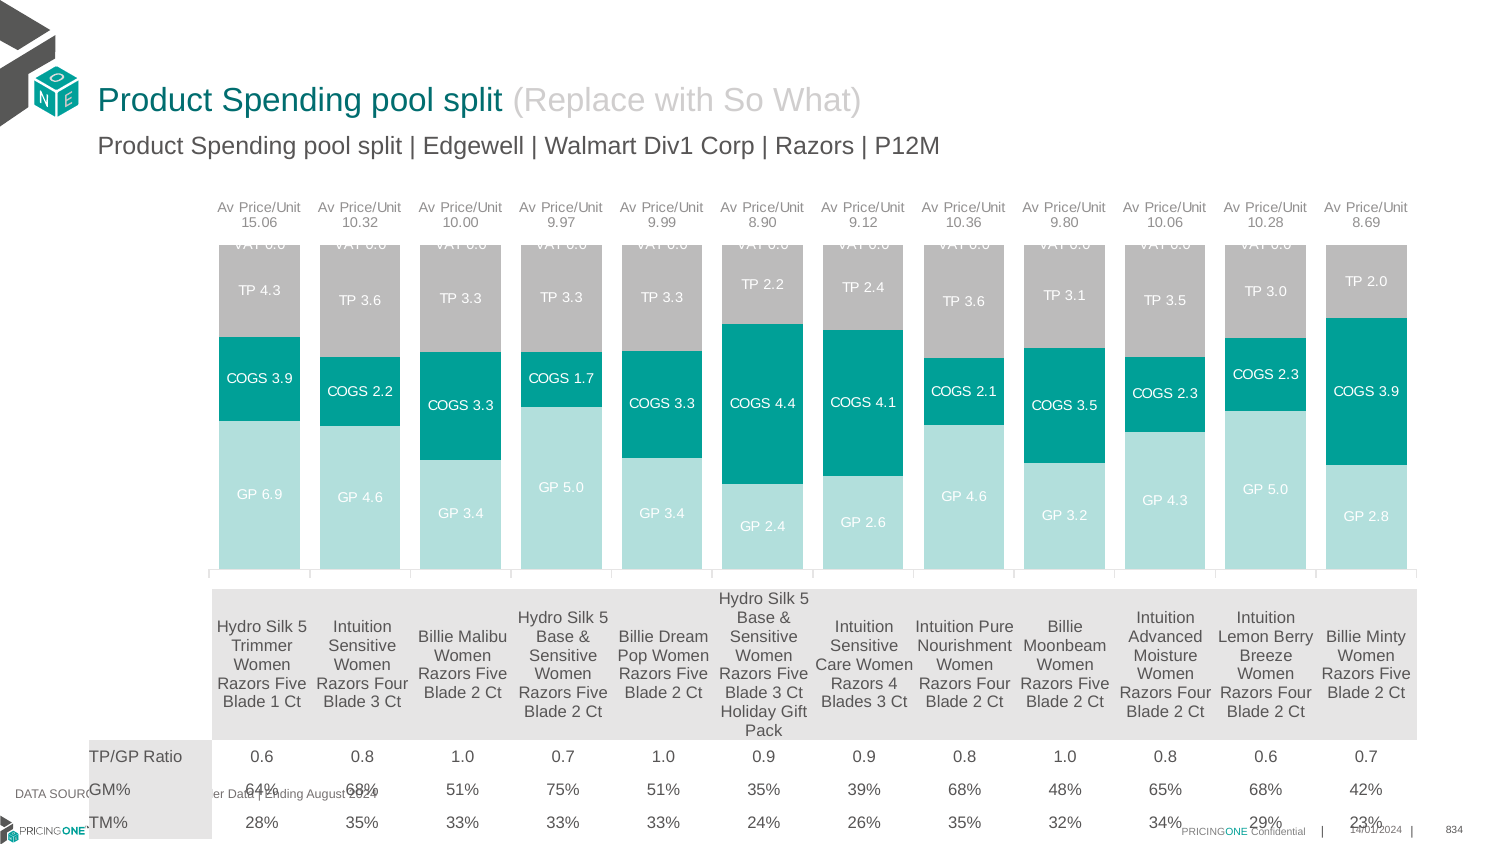

# Product Spending pool split (Replace with So What)
Product Spending pool split | Edgewell | Walmart Div1 Corp | Razors | P12M

### Chart

| Category | GP | COGS | TP | VAT |
|---|---|---|---|---|
| Av Price/Unit 15.06 | 6.8792207391113065 | 3.9057876154861413 | 4.276157375714911 | 0.0 |
| Av Price/Unit 10.32 | 4.563597880088437 | 2.182793627259722 | 3.5736460658082976 | 0.0 |
| Av Price/Unit 10.00 | 3.3811476048813063 | 3.310660542772144 | 3.3040708315625436 | 0.0 |
| Av Price/Unit 9.97 | 5.000413608661962 | 1.6851370395191523 | 3.285083811179291 | 0.0 |
| Av Price/Unit 9.99 | 3.421877496607329 | 3.311155586599612 | 3.257873047550624 | 0.0 |
| Av Price/Unit 8.90 | 2.3635 | 4.3985 | 2.186484389425094 | 0.0 |
| Av Price/Unit 9.12 | 2.6237000000000004 | 4.1382 | 2.3968261574657594 | 0.0 |
| Av Price/Unit 10.36 | 4.603504445486518 | 2.1430777397420866 | 3.6087284830011717 | 0.0 |
| Av Price/Unit 9.80 | 3.207090626099191 | 3.4916223531480832 | 3.1039602532536064 | 0.0 |
| Av Price/Unit 10.06 | 4.262900000000001 | 2.3324999999999996 | 3.466254948620877 | 0.0 |
| Av Price/Unit 10.28 | 5.015734315948602 | 2.3110388510959936 | 2.9574294028722603 | 0.0 |
| Av Price/Unit 8.69 | 2.8001381121994653 | 3.9328618878005335 | 1.9588146927871763 | 0.0 |
|  | Hydro Silk 5 Trimmer Women Razors Five Blade 1 Ct | Intuition Sensitive Women Razors Four Blade 3 Ct | Billie Malibu Women Razors Five Blade 2 Ct | Hydro Silk 5 Base & Sensitive Women Razors Five Blade 2 Ct | Billie Dream Pop Women Razors Five Blade 2 Ct | Hydro Silk 5 Base & Sensitive Women Razors Five Blade 3 Ct Holiday Gift Pack | Intuition Sensitive Care Women Razors 4 Blades 3 Ct | Intuition Pure Nourishment Women Razors Four Blade 2 Ct | Billie Moonbeam Women Razors Five Blade 2 Ct | Intuition Advanced Moisture Women Razors Four Blade 2 Ct | Intuition Lemon Berry Breeze Women Razors Four Blade 2 Ct | Billie Minty Women Razors Five Blade 2 Ct |
| --- | --- | --- | --- | --- | --- | --- | --- | --- | --- | --- | --- | --- |
| TP/GP Ratio | 0.6 | 0.8 | 1.0 | 0.7 | 1.0 | 0.9 | 0.9 | 0.8 | 1.0 | 0.8 | 0.6 | 0.7 |
| GM% | 64% | 68% | 51% | 75% | 51% | 35% | 39% | 68% | 48% | 65% | 68% | 42% |
| TM% | 28% | 35% | 33% | 33% | 33% | 24% | 26% | 35% | 32% | 34% | 29% | 23% |
DATA SOURCE: Trade Panel/Retailer Data | Ending August 2024

14/01/2024
834